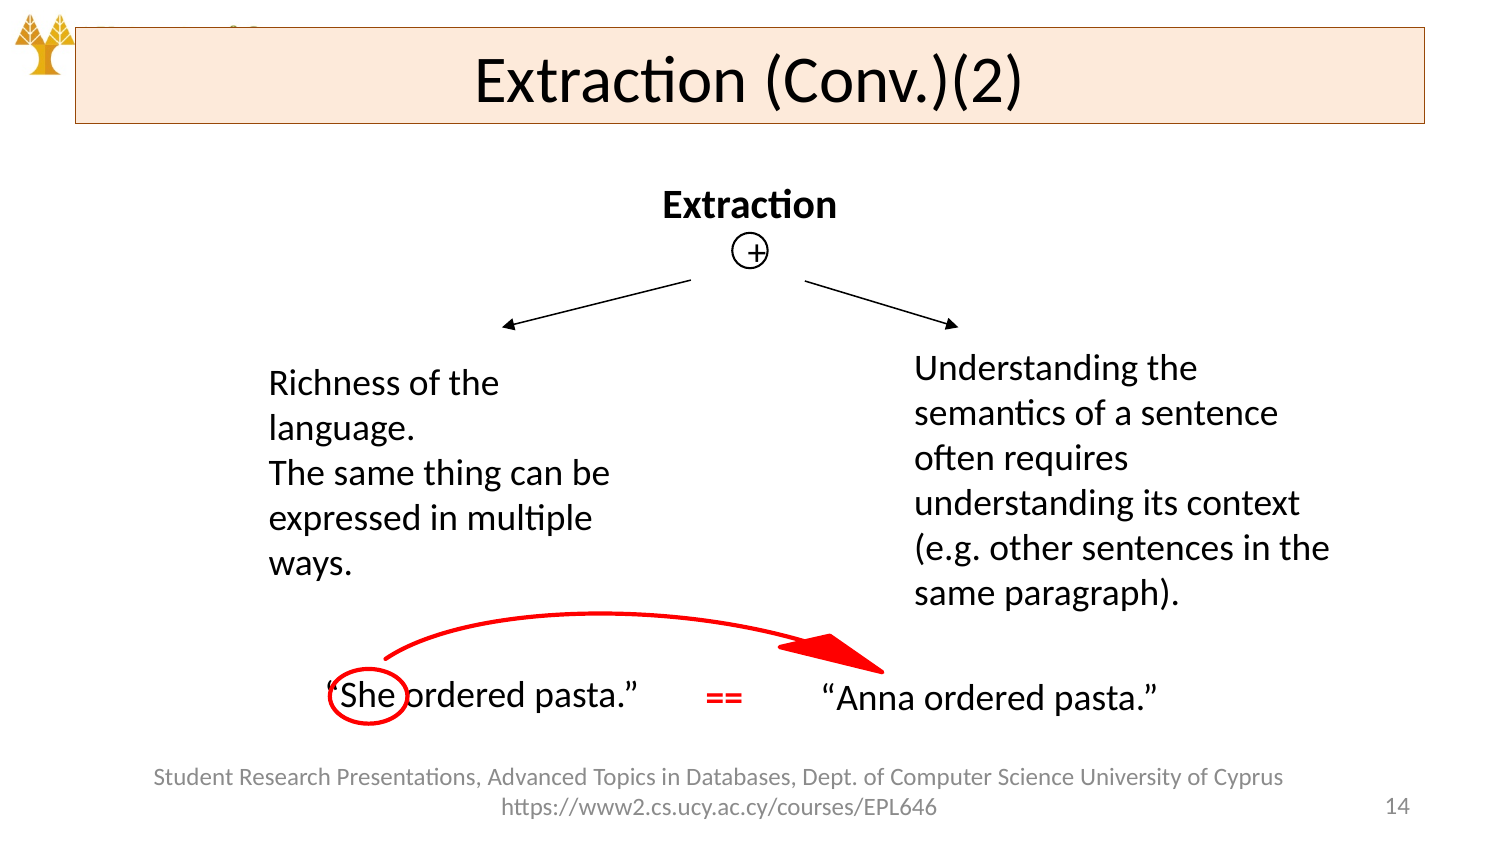

# Extraction (Conv.)(2)
Extraction

+
Understanding the semantics of a sentence often requires understanding its context (e.g. other sentences in the same paragraph).
Richness of the language.
The same thing can be
expressed in multiple ways.

 “She ordered pasta.”
==
 “Anna ordered pasta.”

Student Research Presentations, Advanced Topics in Databases, Dept. of Computer Science University of Cyprus https://www2.cs.ucy.ac.cy/courses/EPL646
14